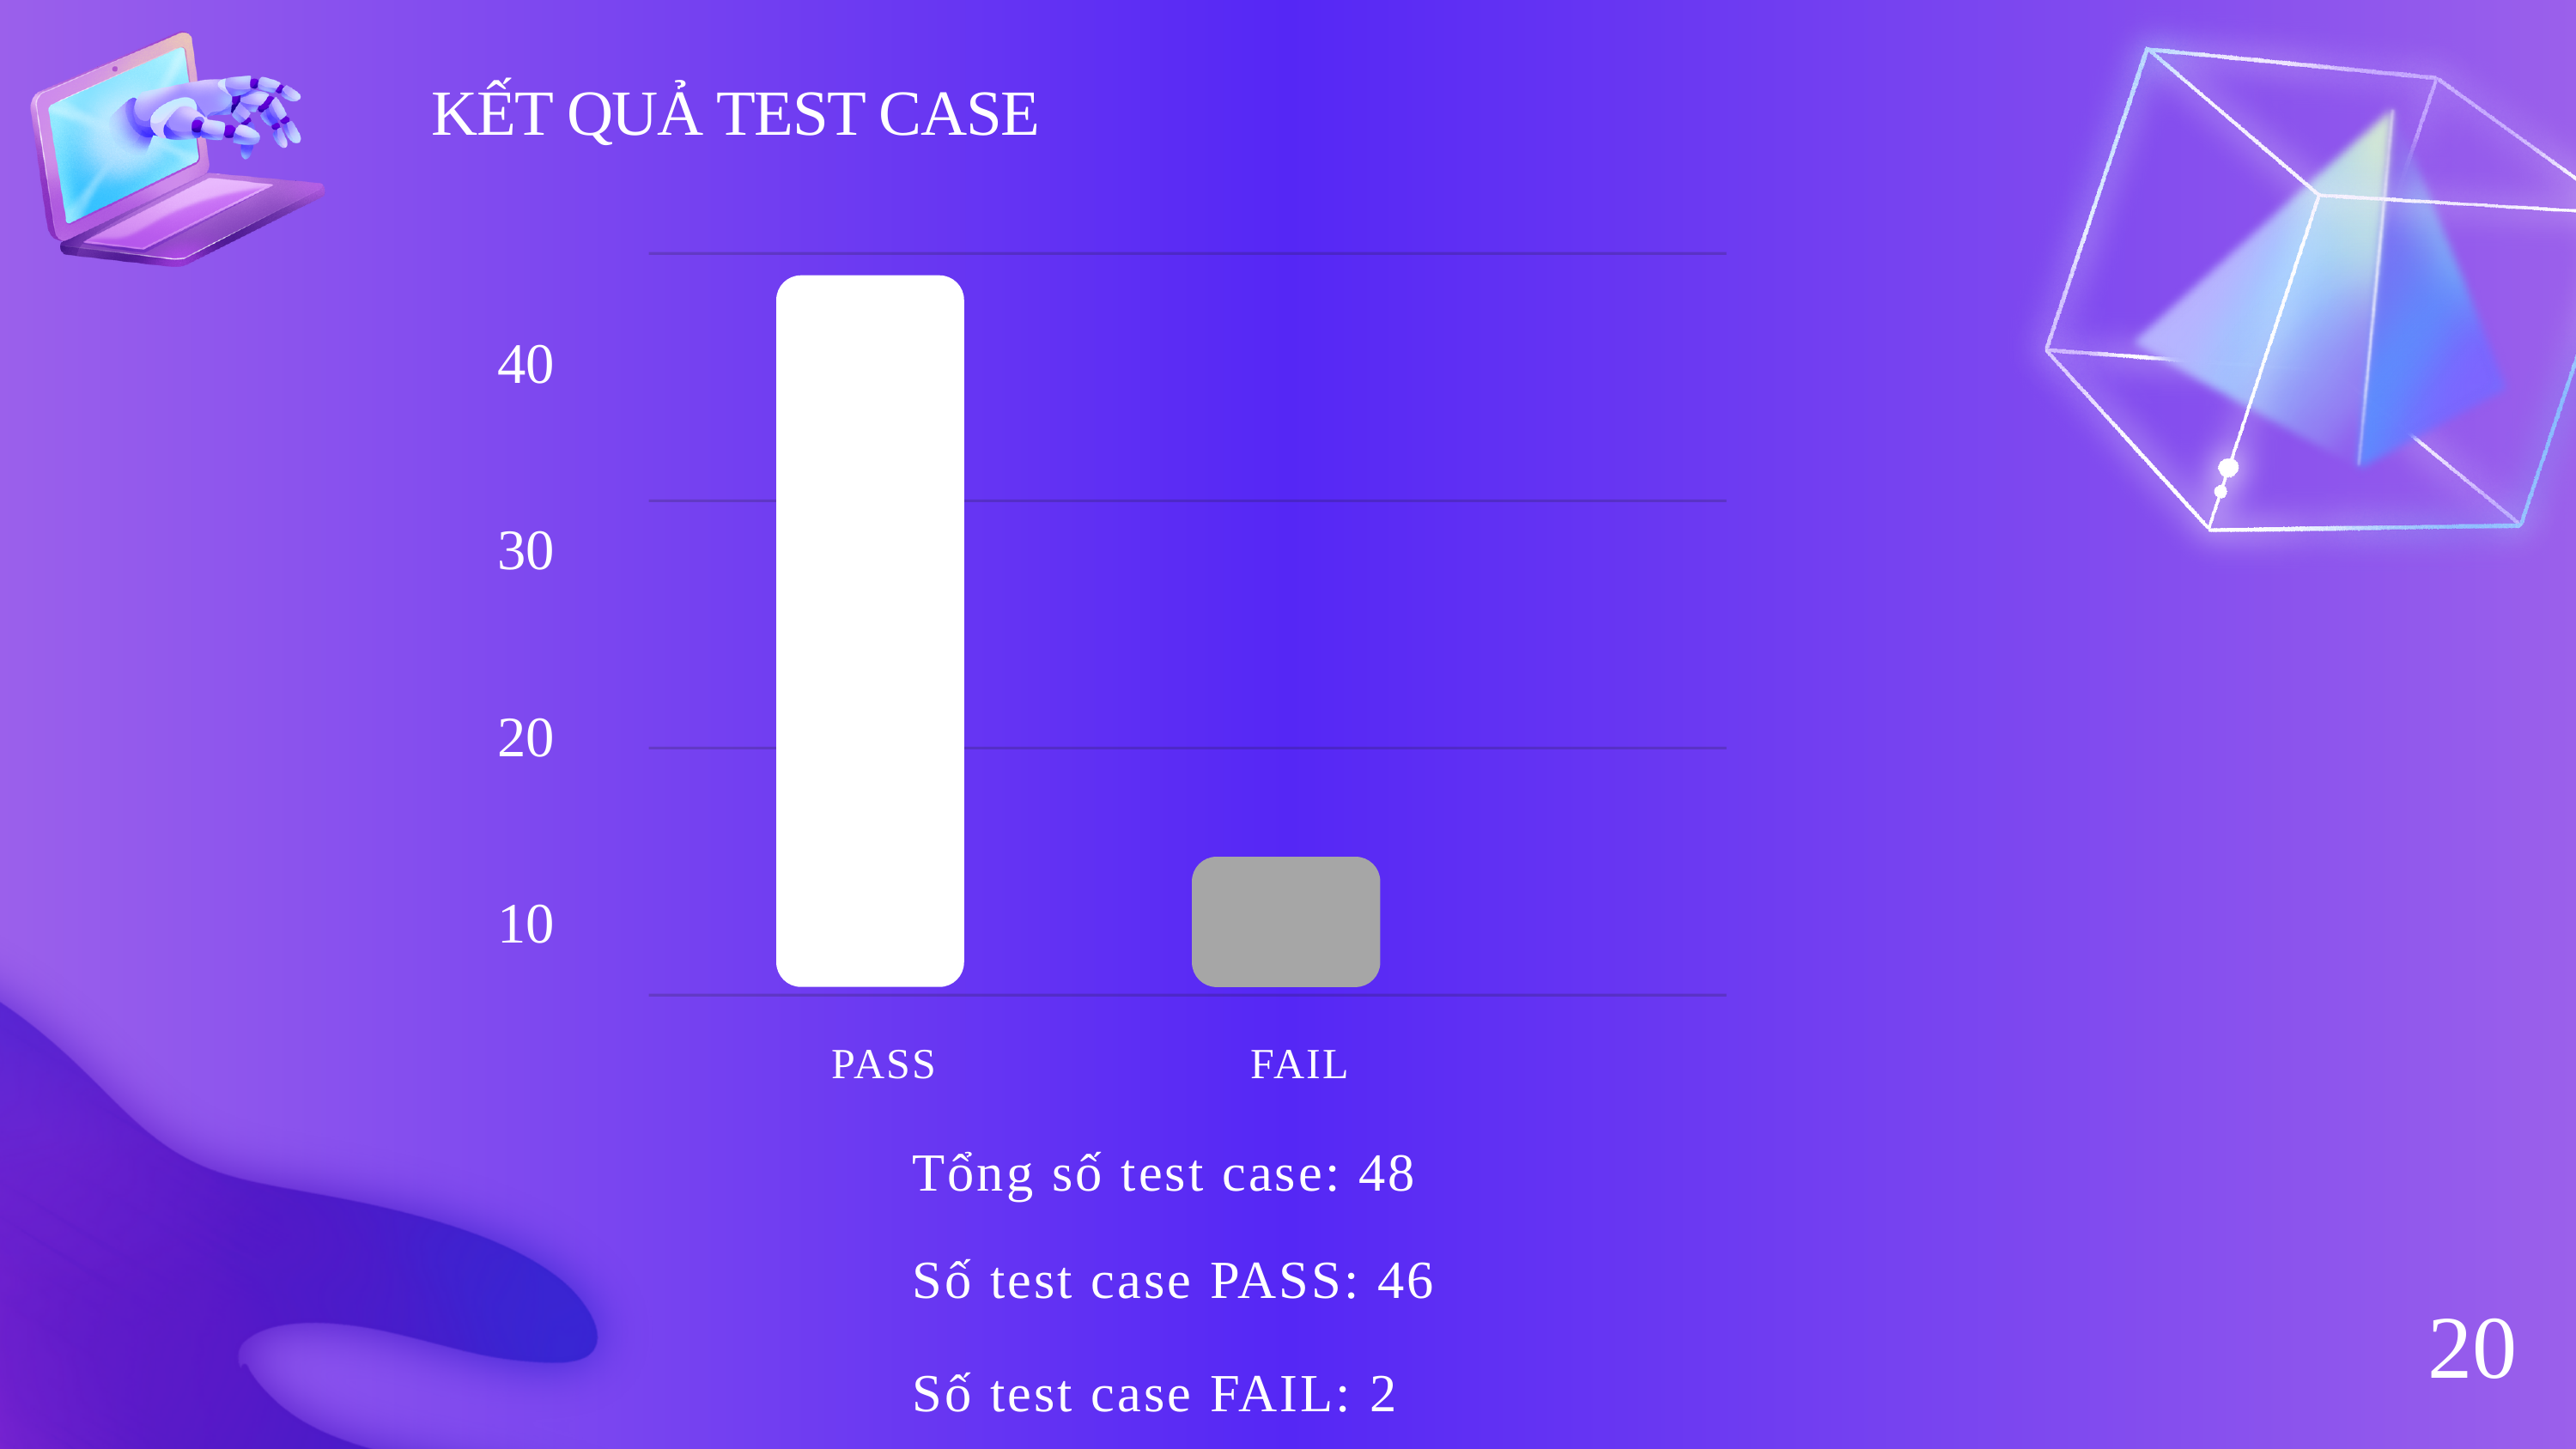

KẾT QUẢ TEST CASE

40
30
20

10
PASS
FAIL
Tổng số test case: 48
Số test case PASS: 46
20
Số test case FAIL: 2